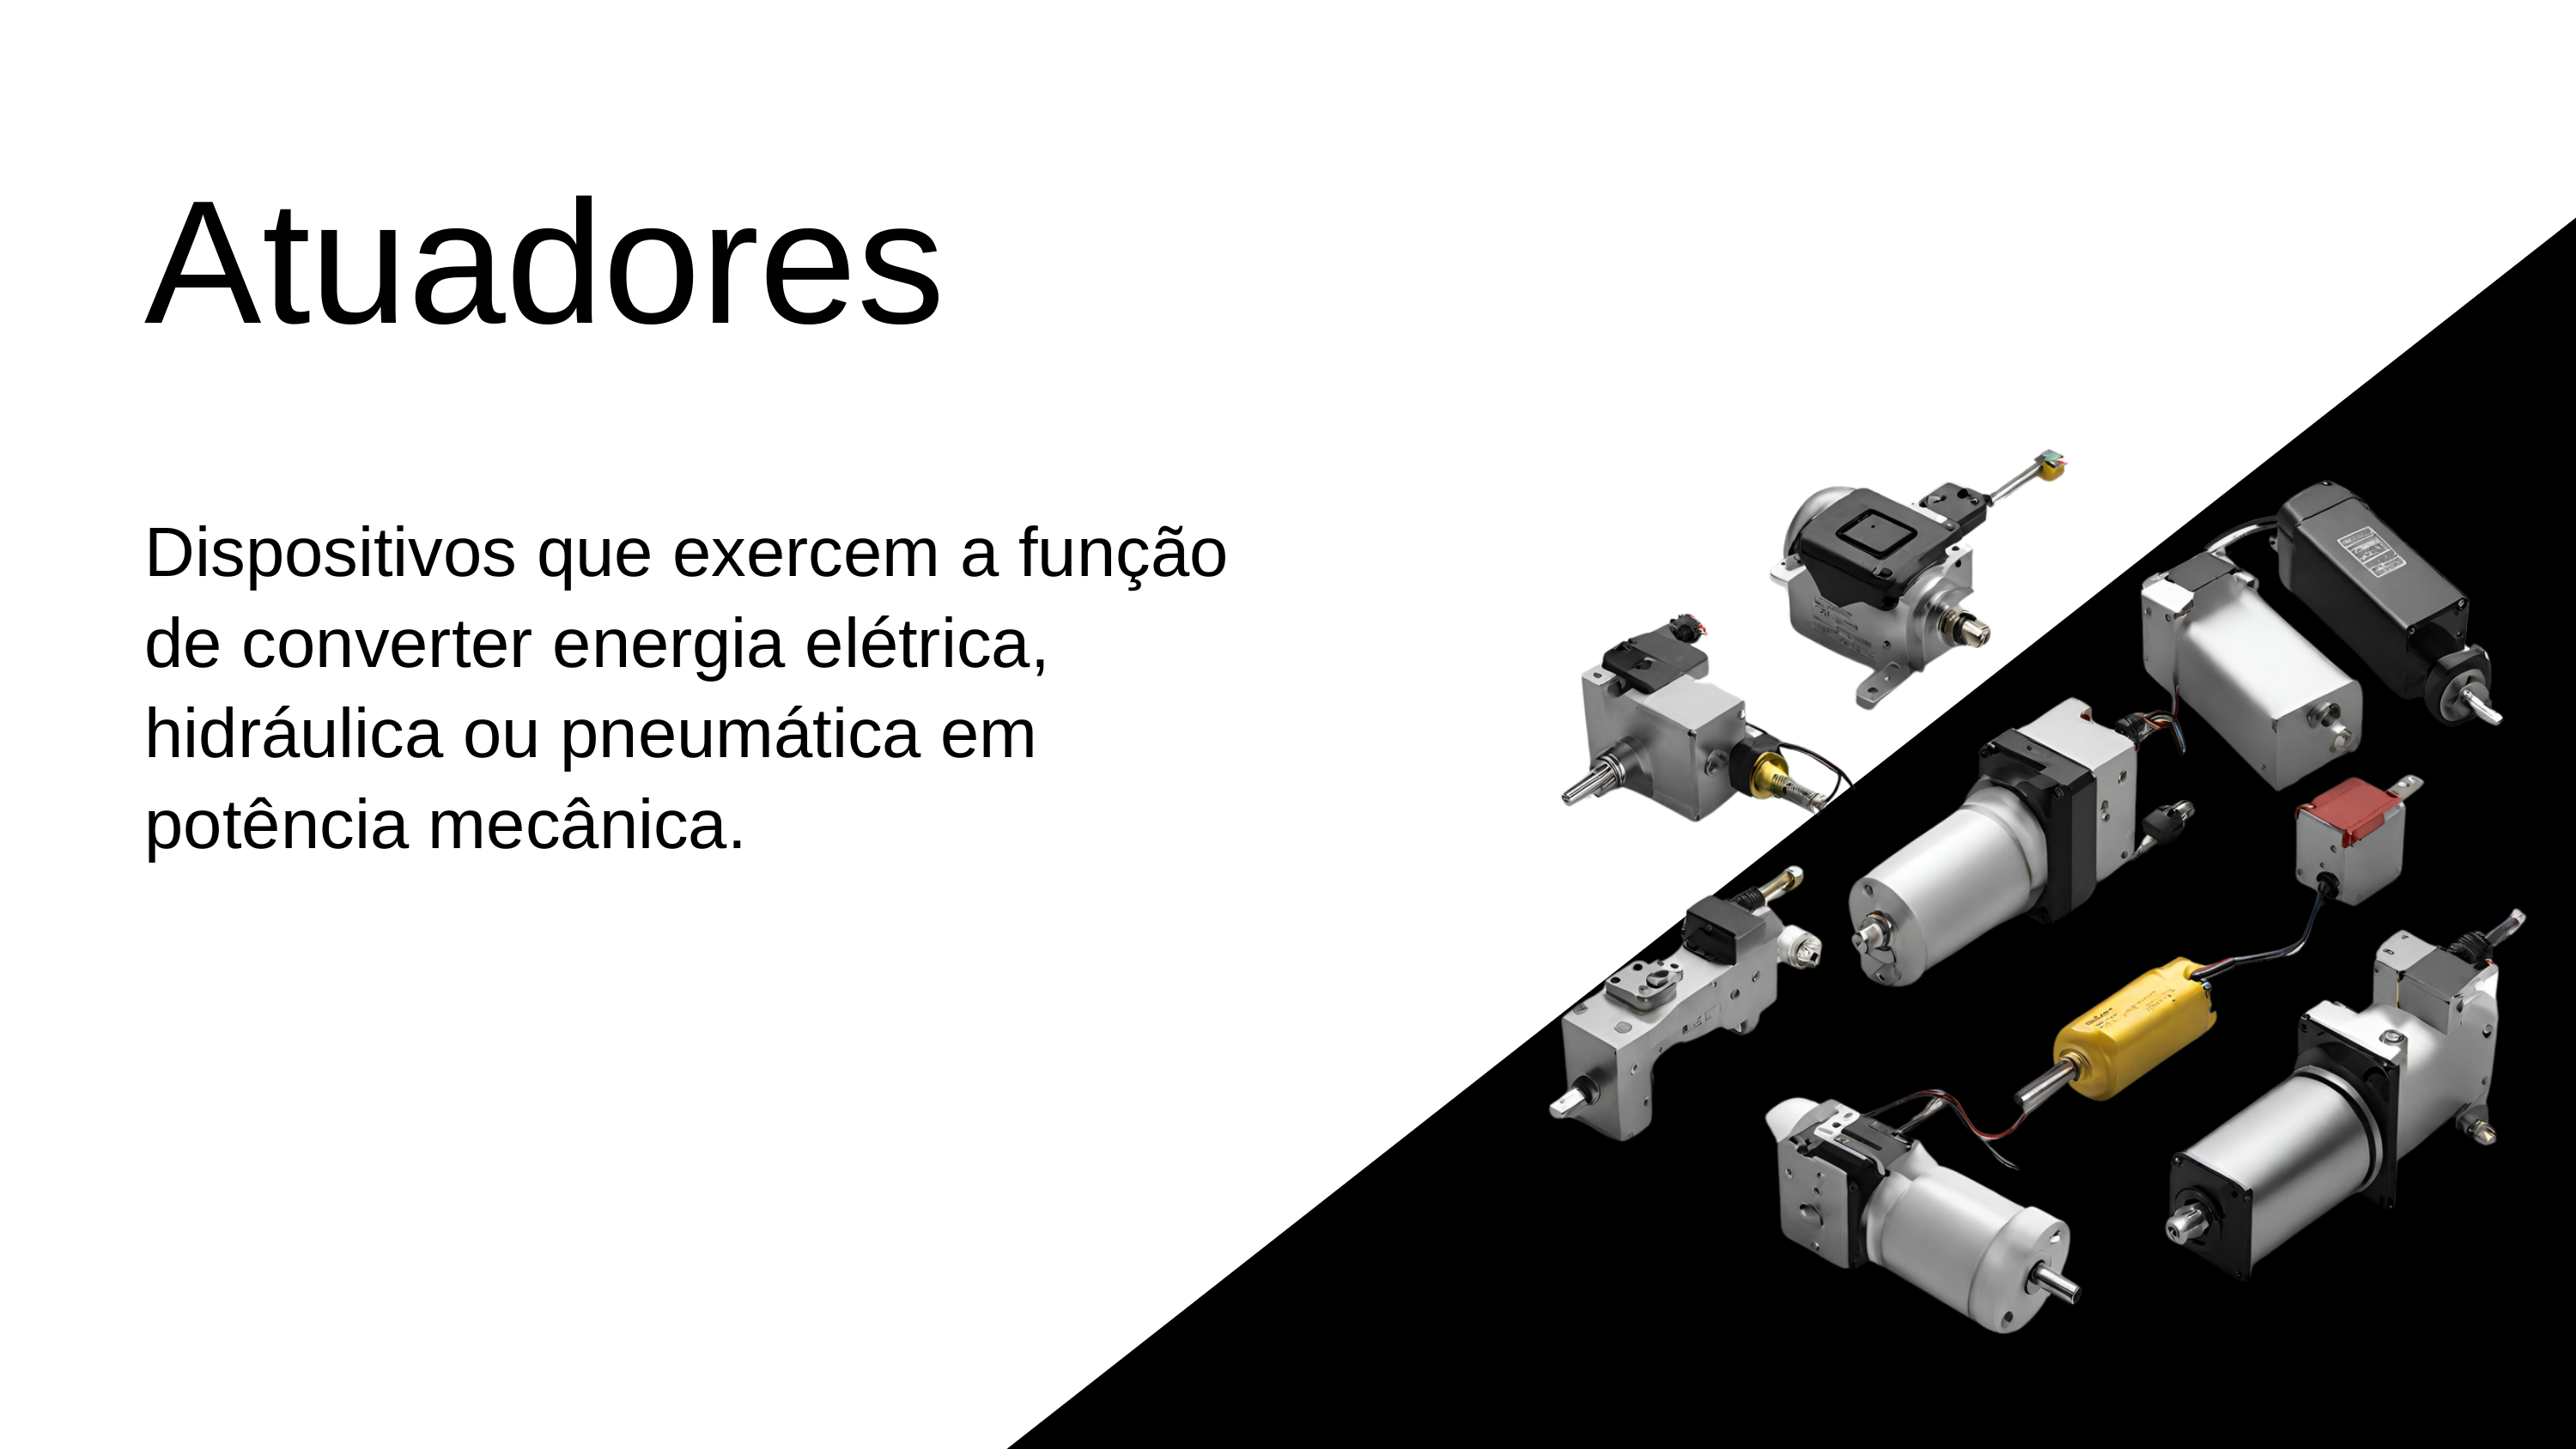

Atuadores

Dispositivos que exercem a função de converter energia elétrica, hidráulica ou pneumática em potência mecânica.